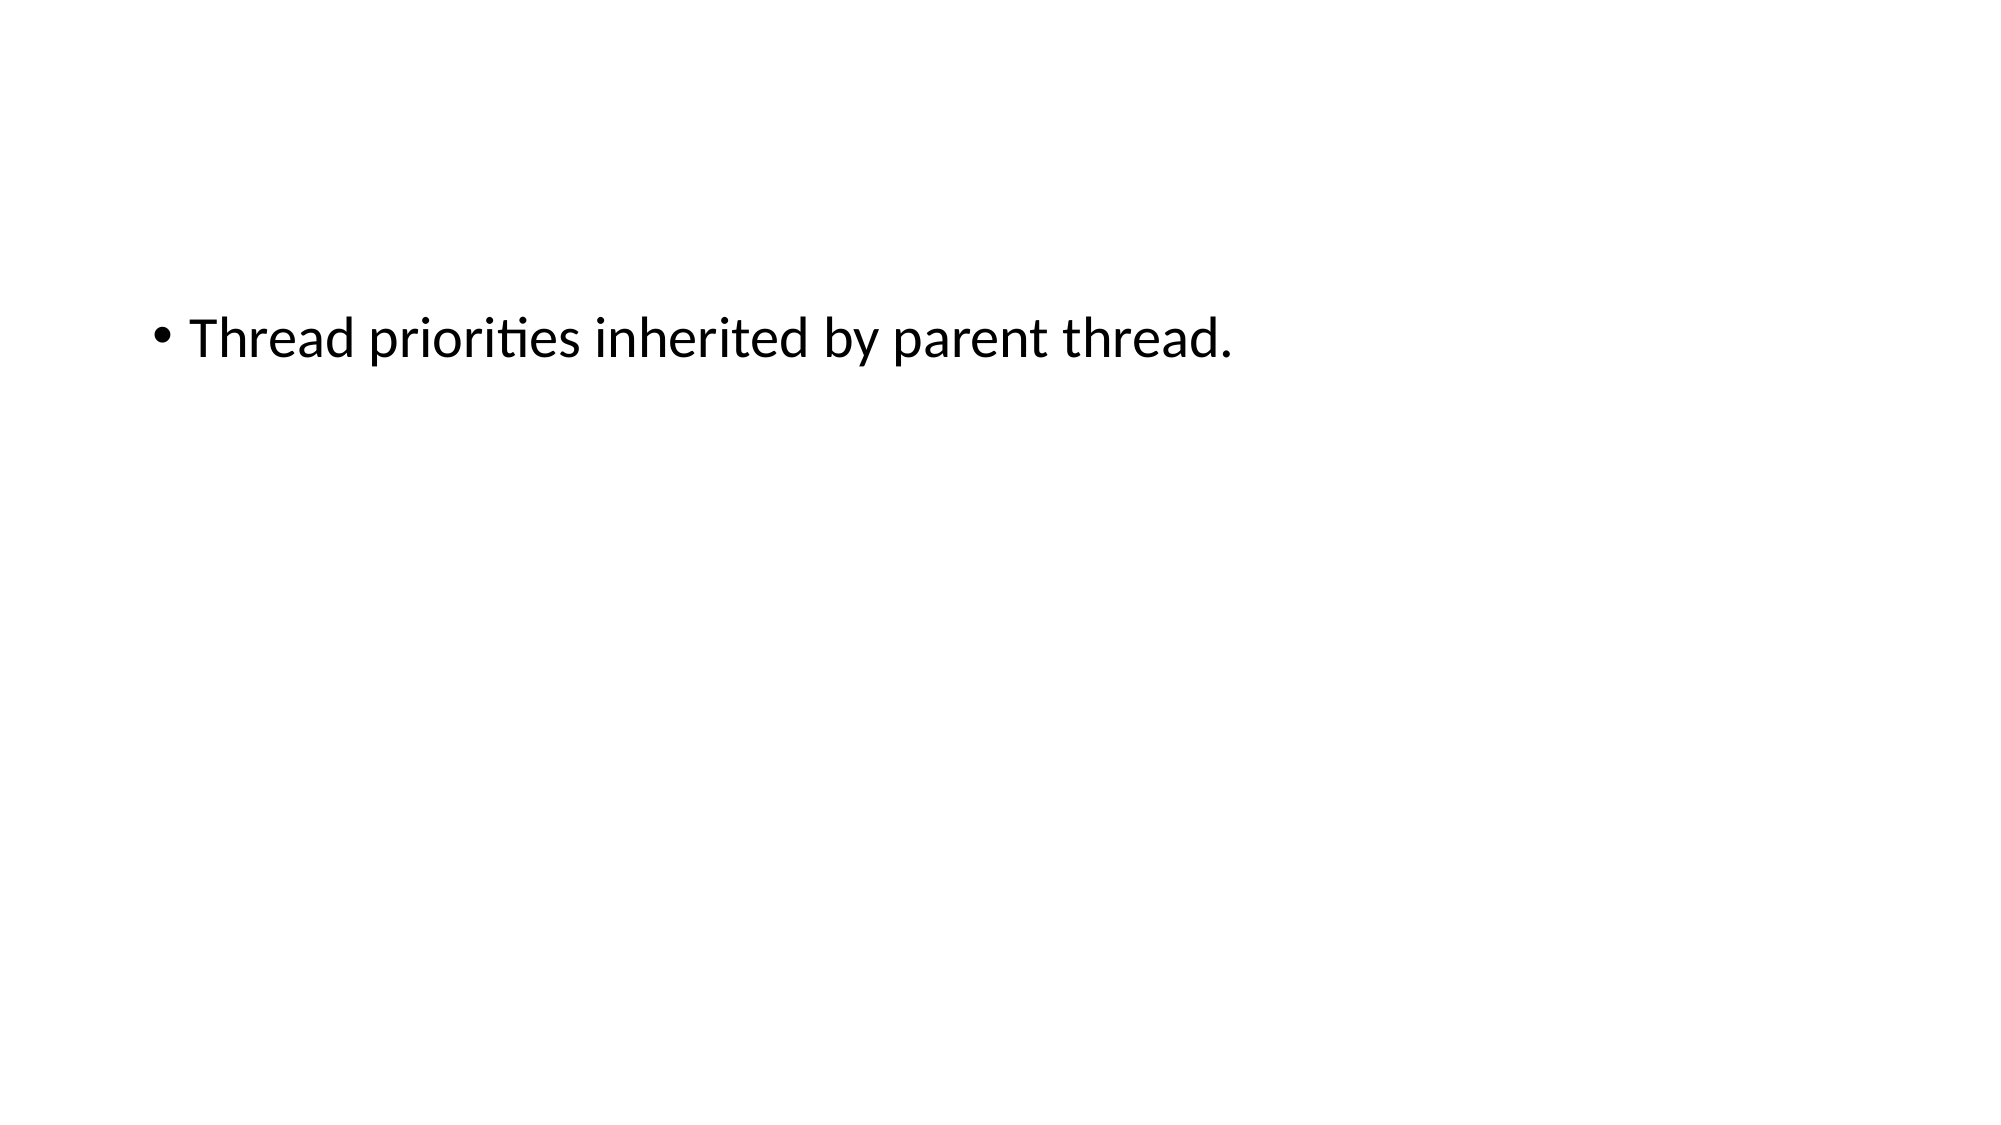

#
Thread priorities inherited by parent thread.